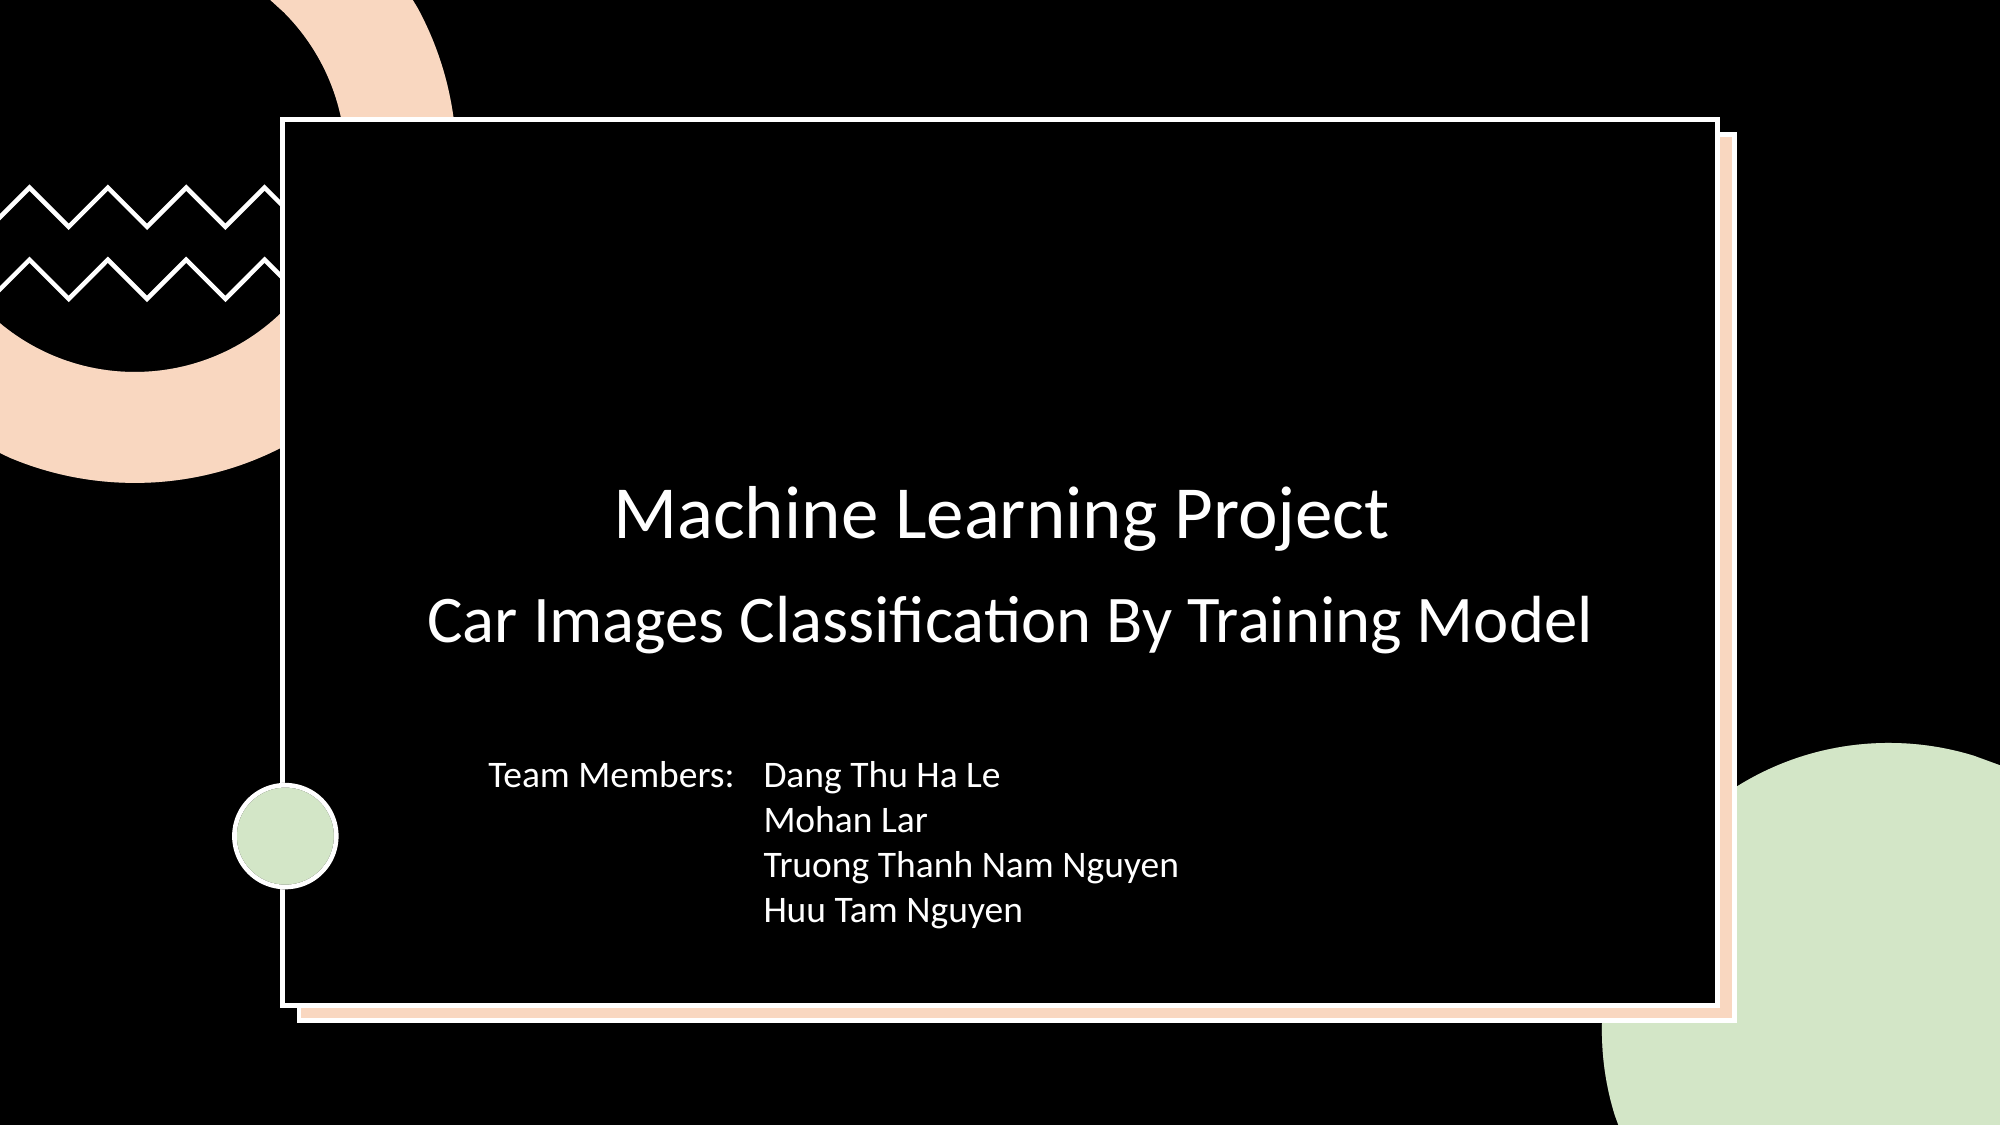

# Machine Learning Project

Car Images Classification By Training Model

Team Members:
Dang Thu Ha Le
Mohan Lar
Truong Thanh Nam Nguyen
Huu Tam Nguyen